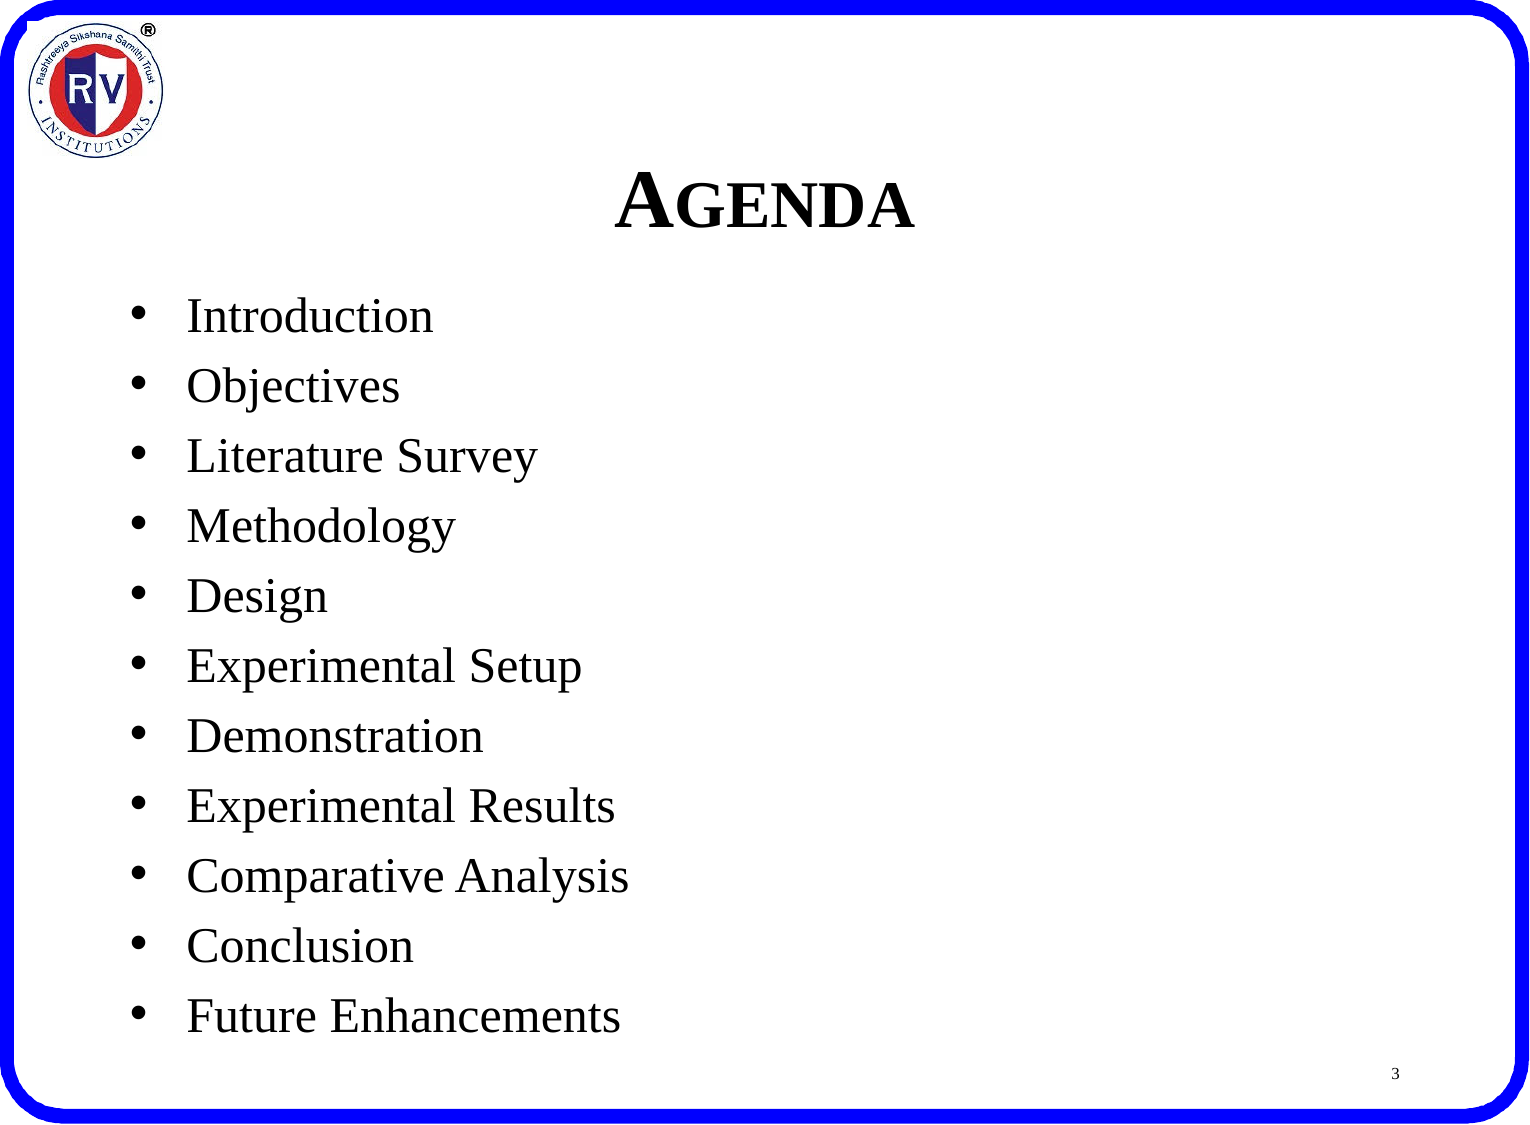

# AGENDA
Introduction
Objectives
Literature Survey
Methodology
Design
Experimental Setup
Demonstration
Experimental Results
Comparative Analysis
Conclusion
Future Enhancements
3